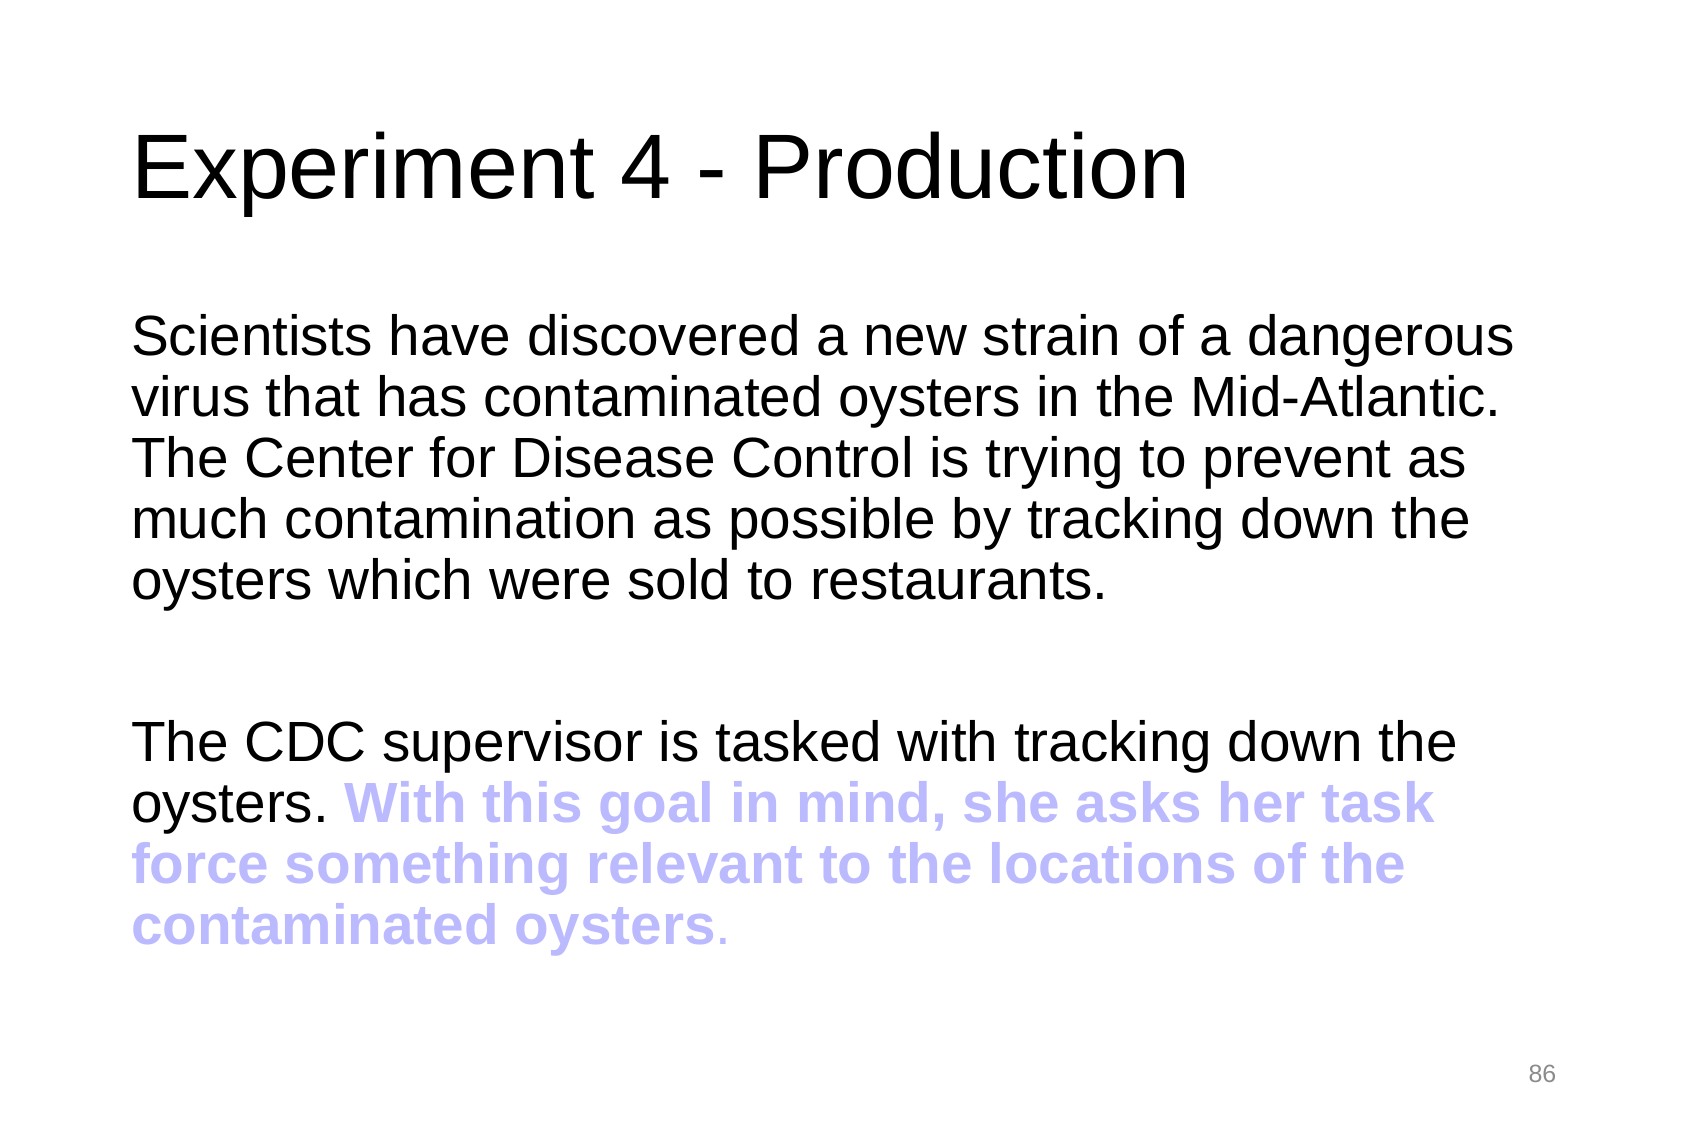

# Experiment 4 - Production
Scientists have discovered a new strain of a dangerous virus that has contaminated oysters in the Mid-Atlantic. The Center for Disease Control is trying to prevent as much contamination as possible by tracking down the oysters which were sold to restaurants.

The CDC supervisor is tasked with tracking down the oysters. With this goal in mind, she asks her task force something relevant to the locations of the contaminated oysters.

86